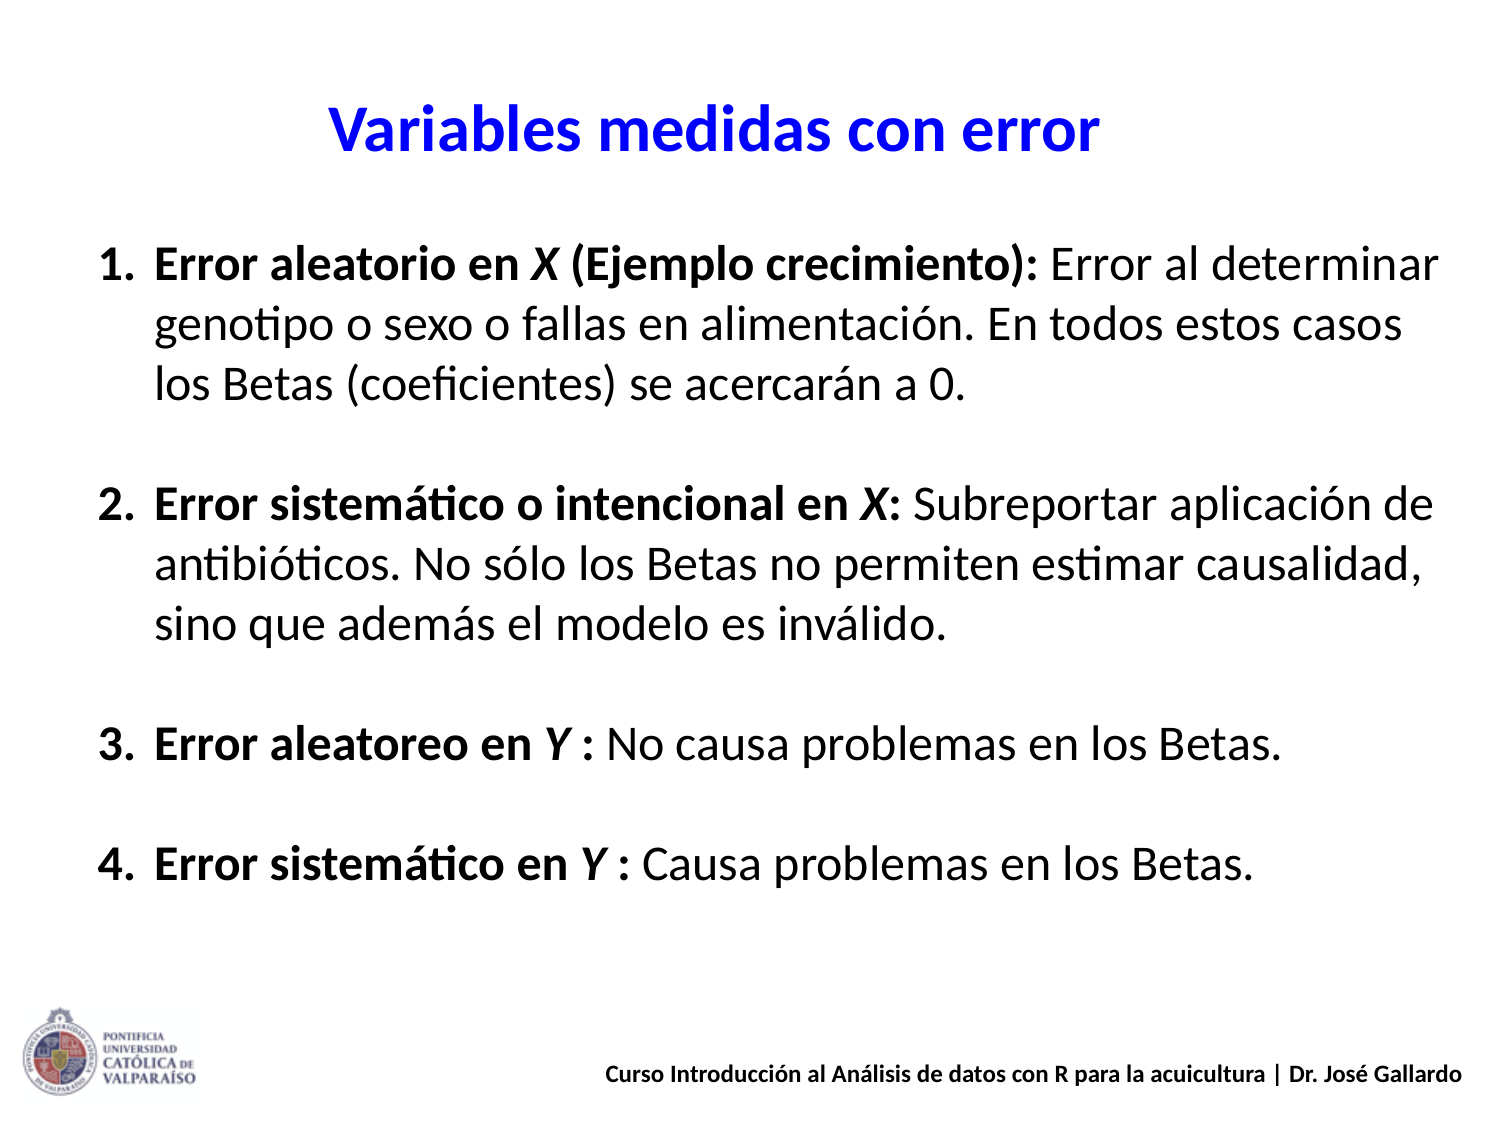

# Variables medidas con error
Error aleatorio en X (Ejemplo crecimiento): Error al determinar genotipo o sexo o fallas en alimentación. En todos estos casos los Betas (coeficientes) se acercarán a 0.

Error sistemático o intencional en X: Subreportar aplicación de antibióticos. No sólo los Betas no permiten estimar causalidad, sino que además el modelo es inválido.

Error aleatoreo en Y : No causa problemas en los Betas.

Error sistemático en Y : Causa problemas en los Betas.